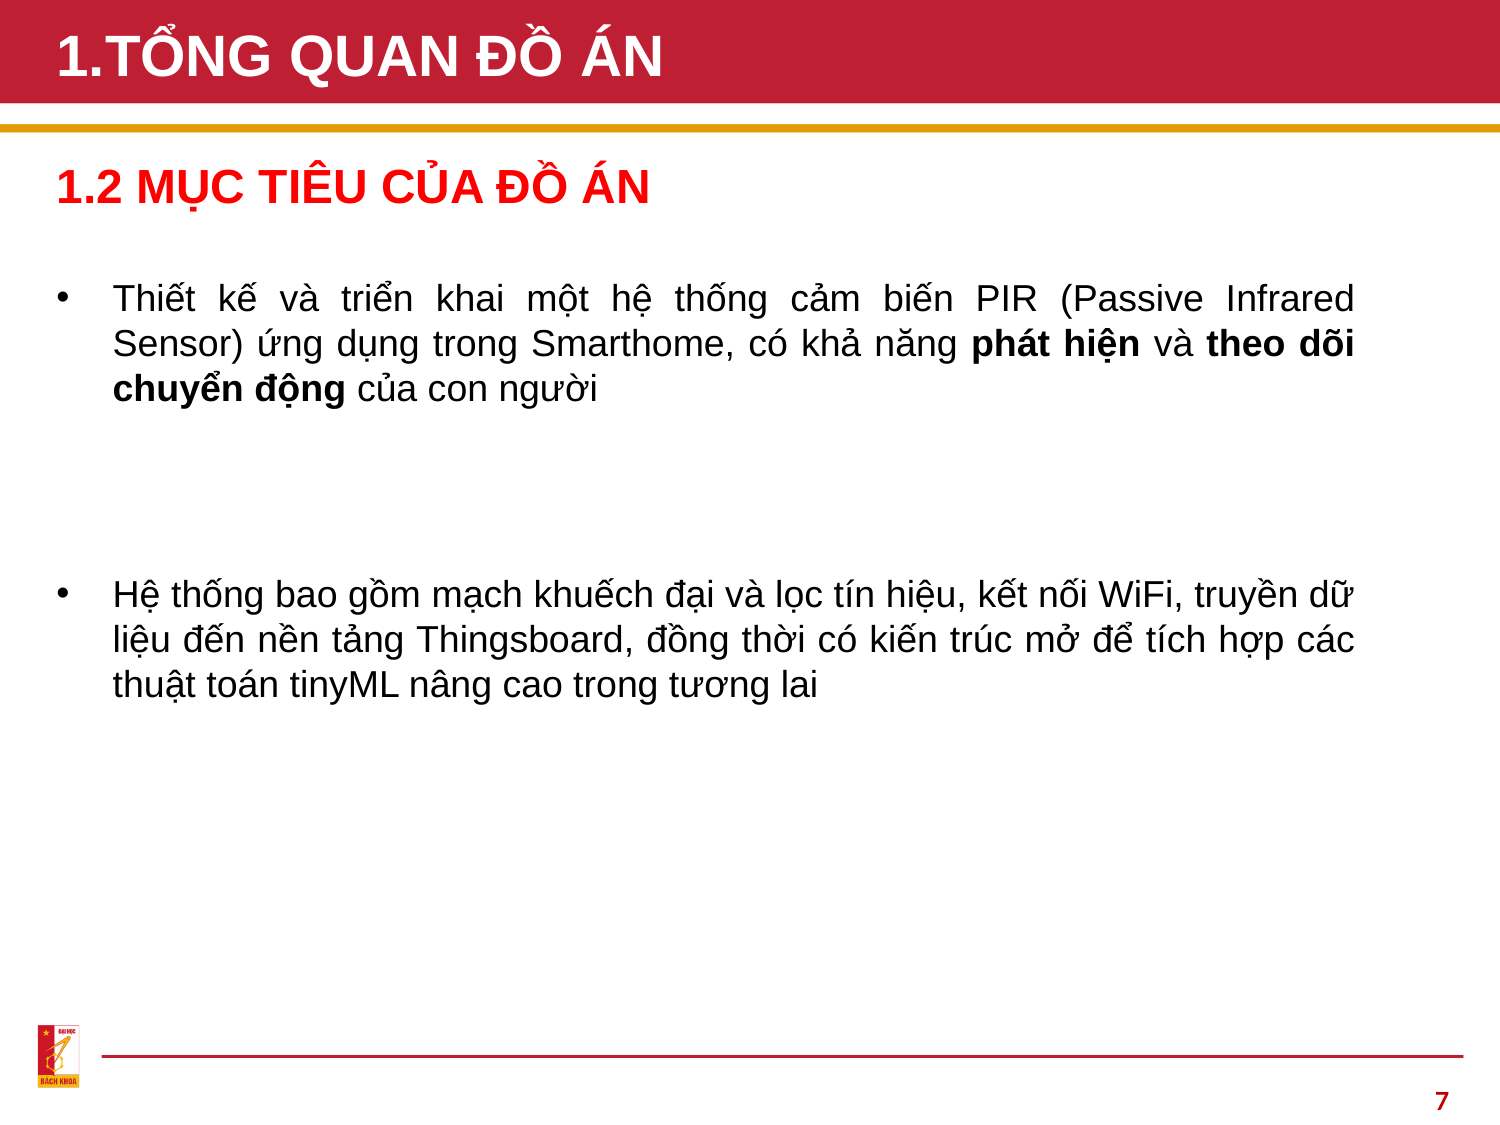

# 1.TỔNG QUAN ĐỒ ÁN
1.2 MỤC TIÊU CỦA ĐỒ ÁN

Thiết kế và triển khai một hệ thống cảm biến PIR (Passive Infrared Sensor) ứng dụng trong Smarthome, có khả năng phát hiện và theo dõi chuyển động của con người
Hệ thống bao gồm mạch khuếch đại và lọc tín hiệu, kết nối WiFi, truyền dữ liệu đến nền tảng Thingsboard, đồng thời có kiến trúc mở để tích hợp các thuật toán tinyML nâng cao trong tương lai
7